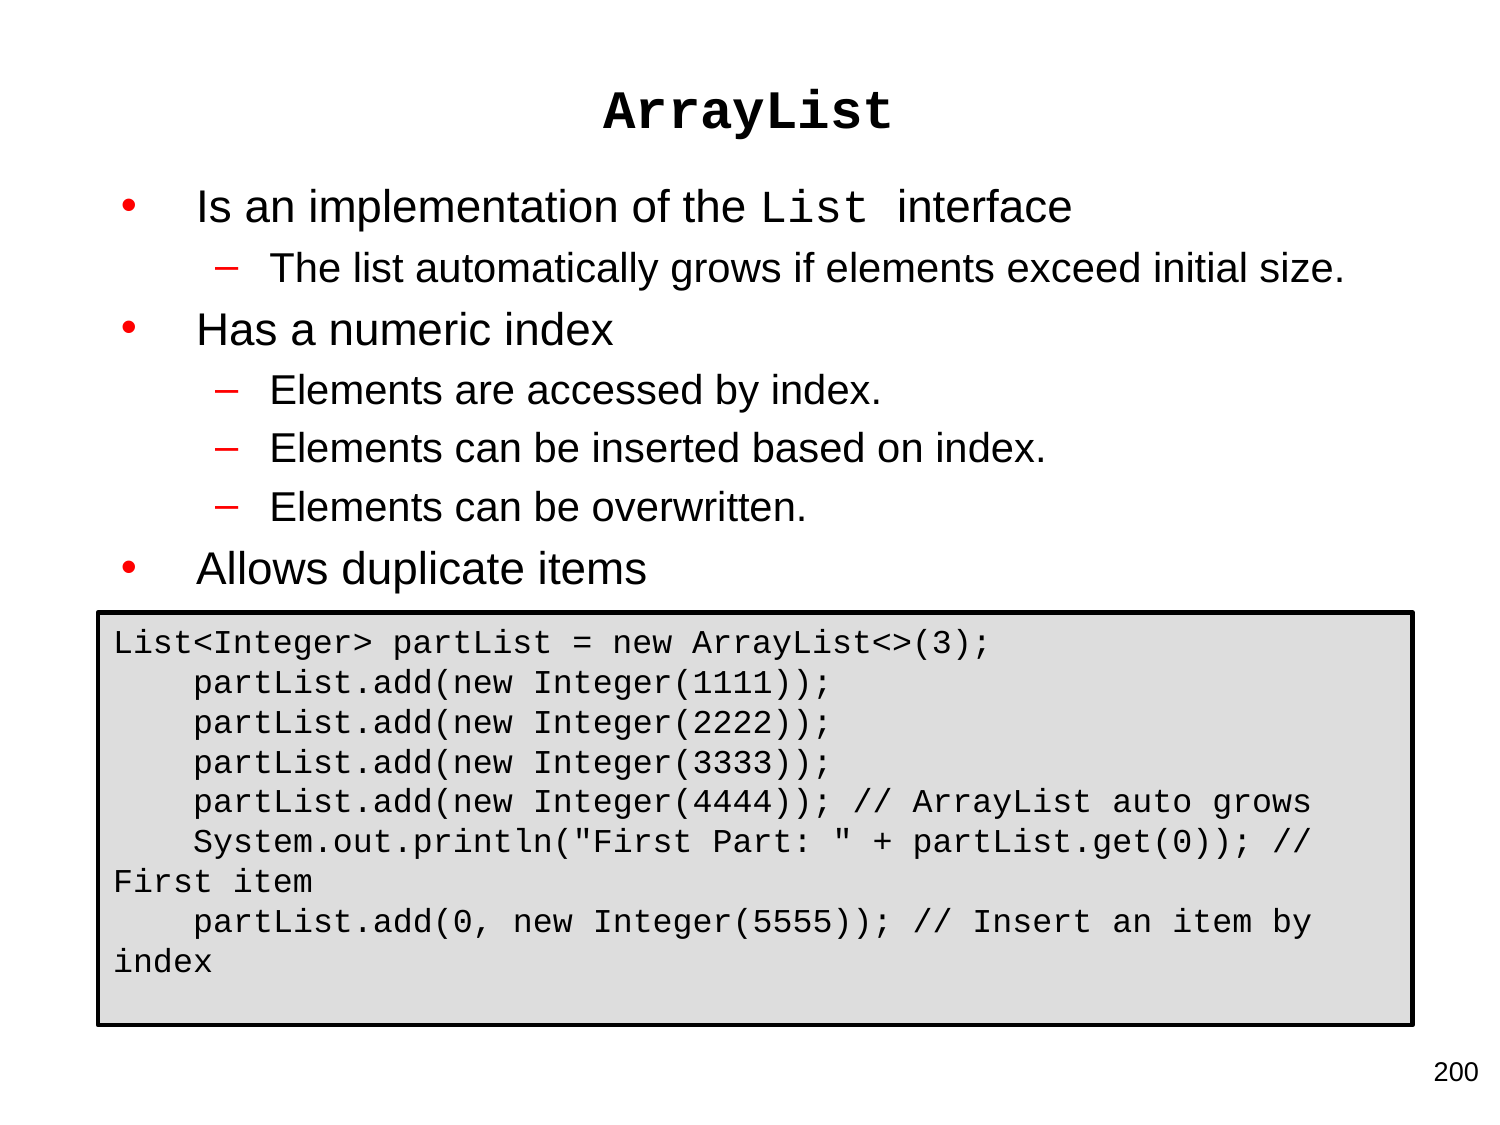

# ArrayList
Is an implementation of the List interface
The list automatically grows if elements exceed initial size.
Has a numeric index
Elements are accessed by index.
Elements can be inserted based on index.
Elements can be overwritten.
Allows duplicate items

List<Integer> partList = new ArrayList<>(3);
    partList.add(new Integer(1111));
    partList.add(new Integer(2222));
    partList.add(new Integer(3333));
    partList.add(new Integer(4444)); // ArrayList auto grows
    System.out.println("First Part: " + partList.get(0)); // First item
    partList.add(0, new Integer(5555)); // Insert an item by index
200